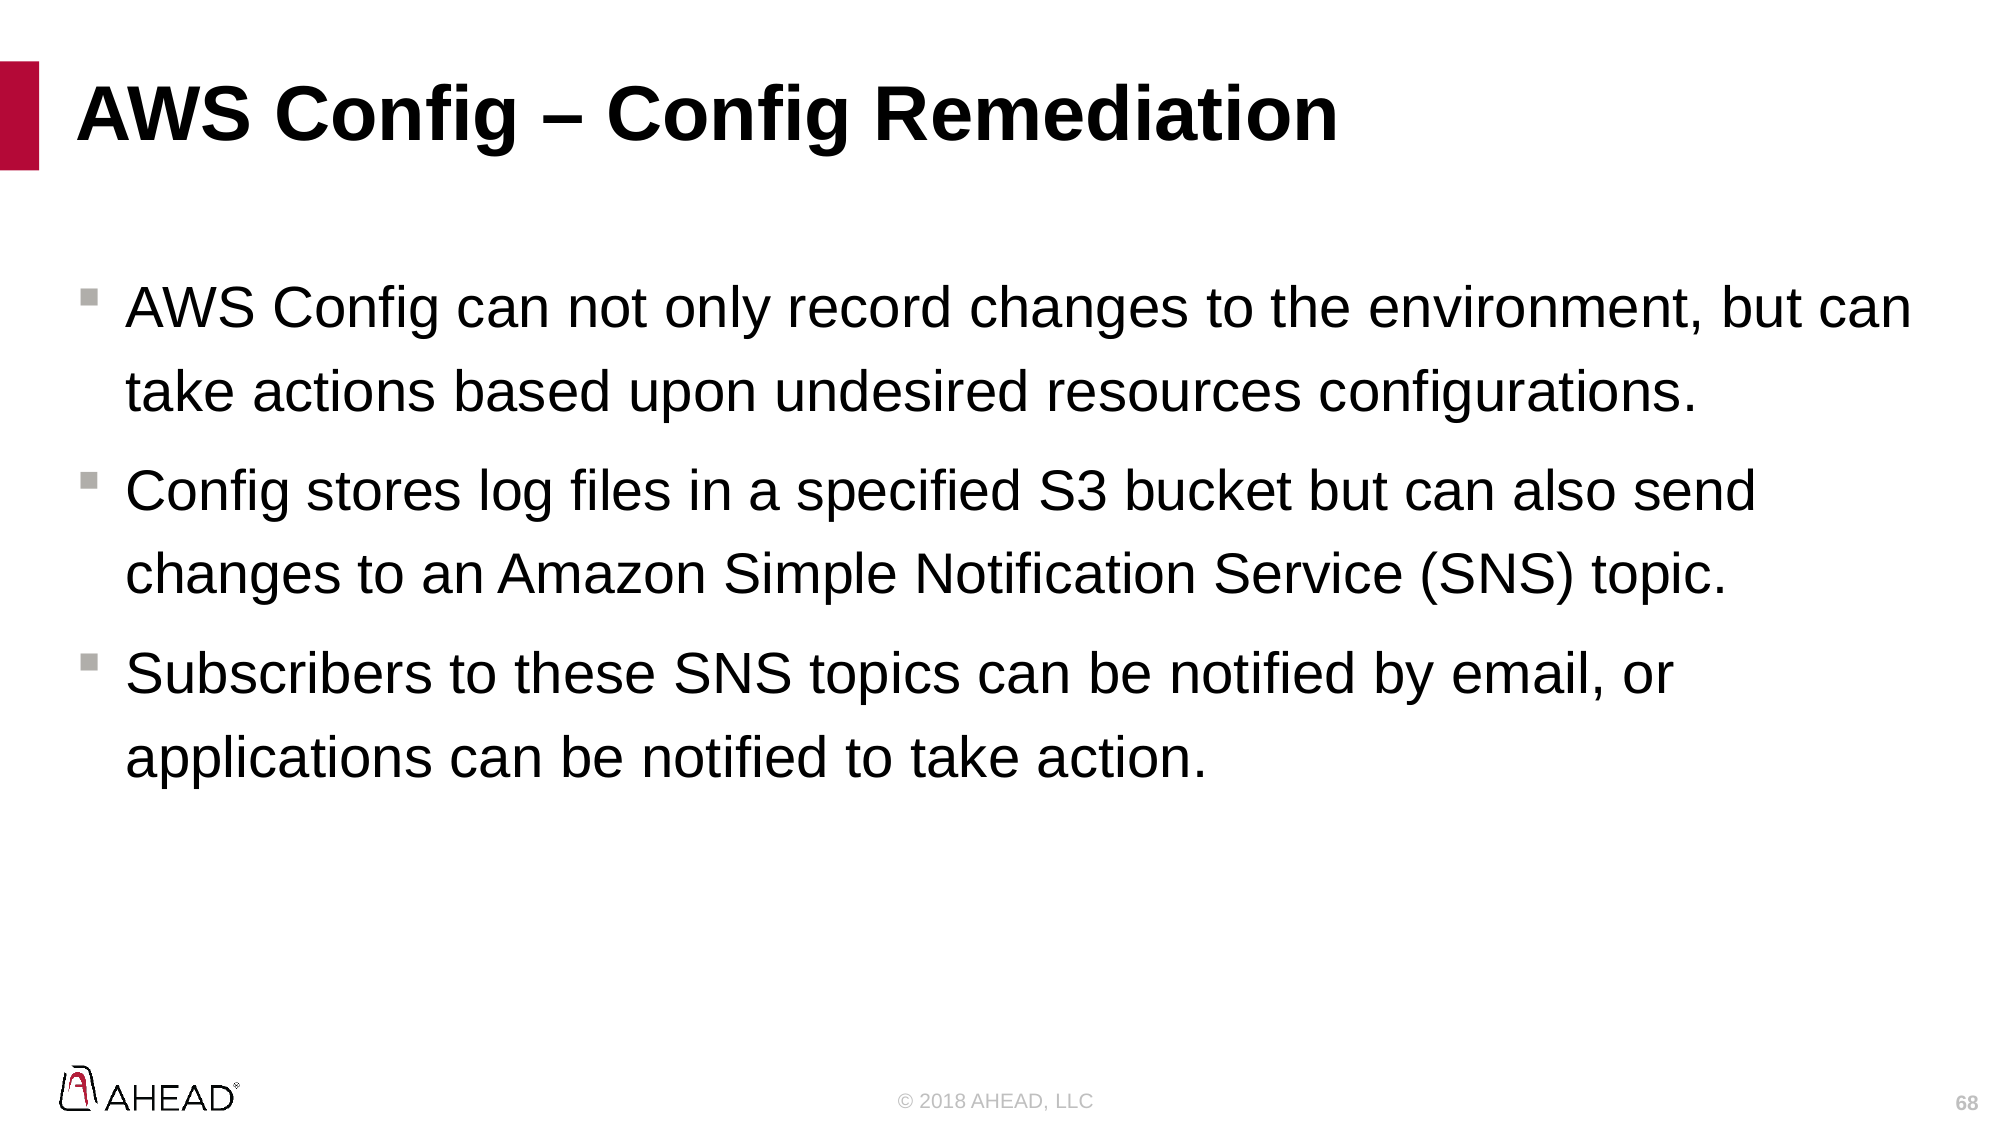

# AWS Config – Config Remediation
AWS Config can not only record changes to the environment, but can take actions based upon undesired resources configurations.
Config stores log files in a specified S3 bucket but can also send changes to an Amazon Simple Notification Service (SNS) topic.
Subscribers to these SNS topics can be notified by email, or applications can be notified to take action.